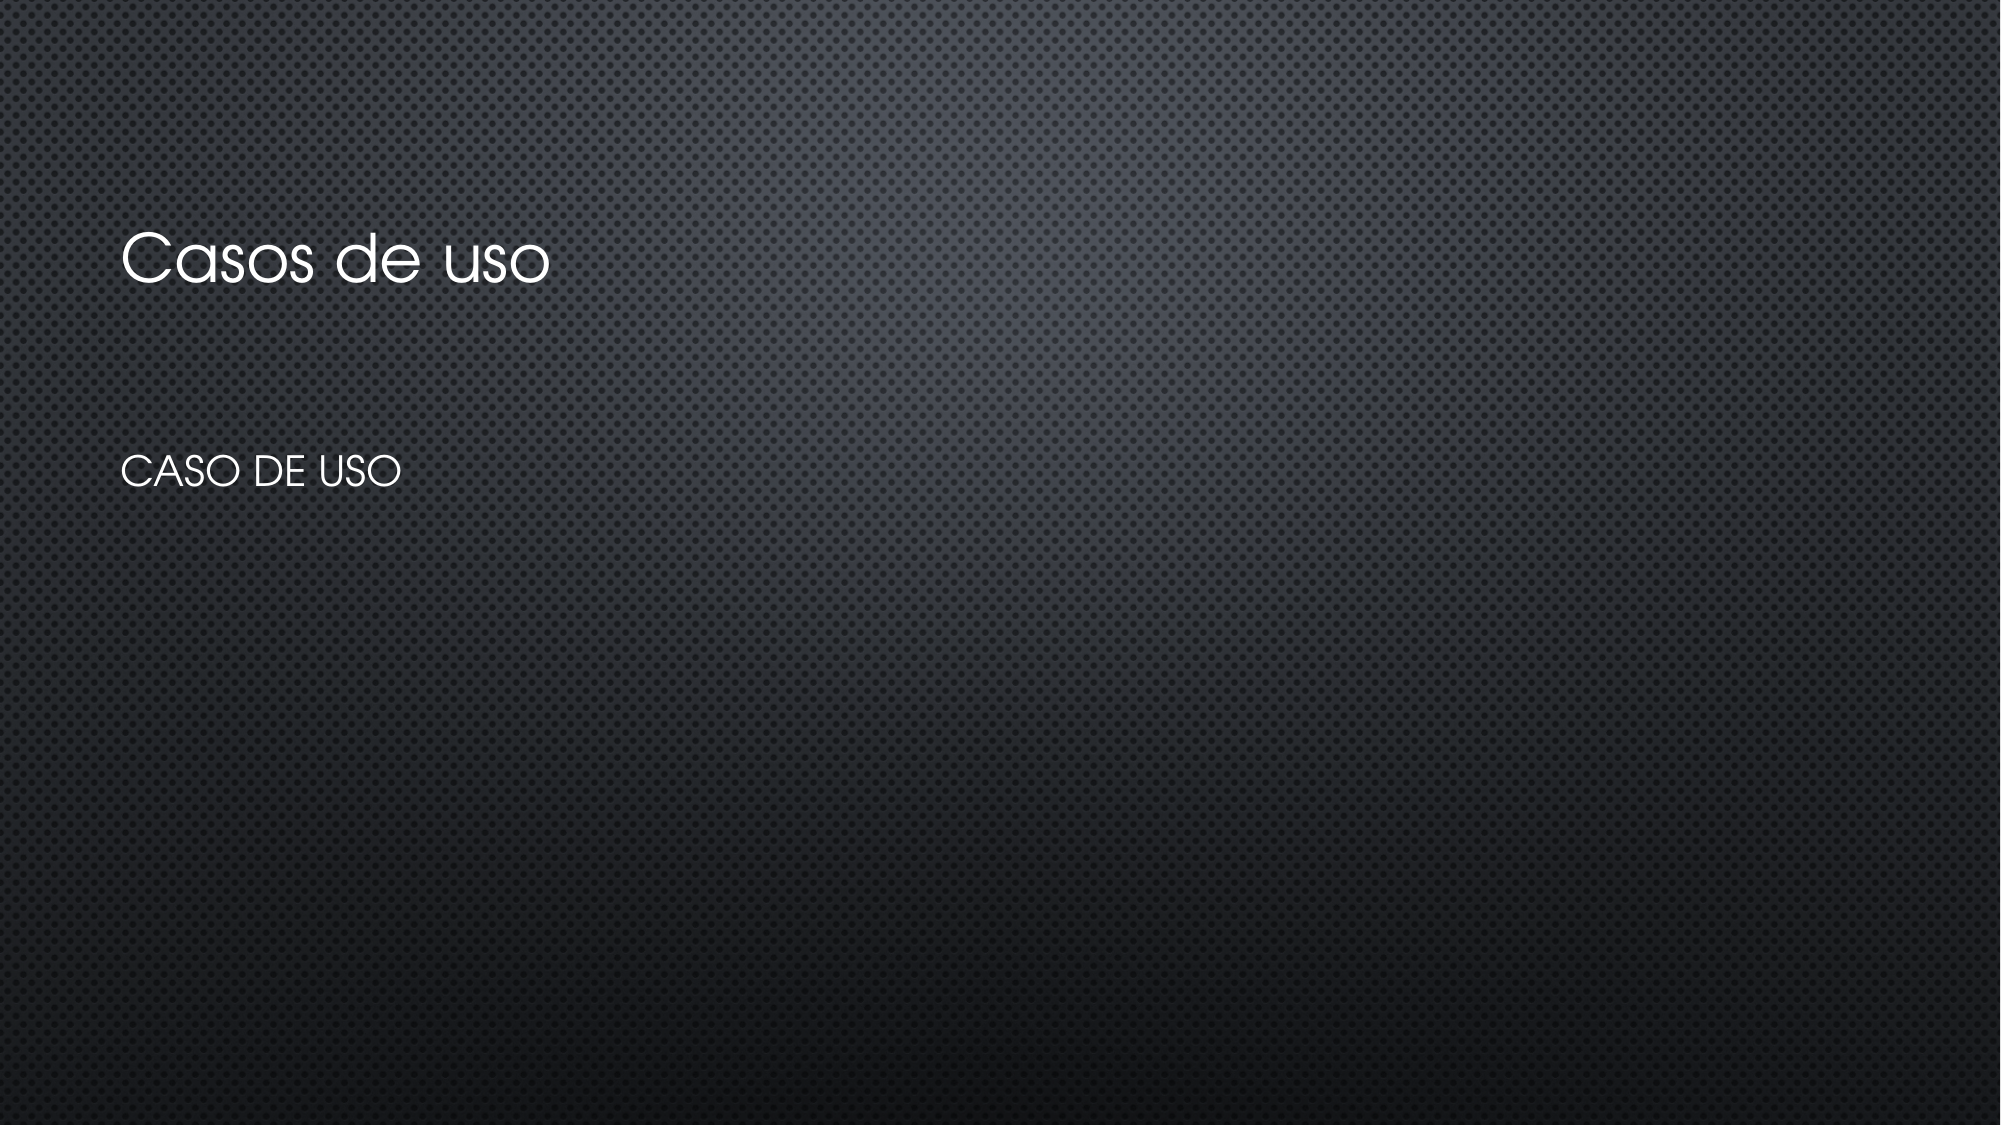

# Casos de uso
Caso de uso